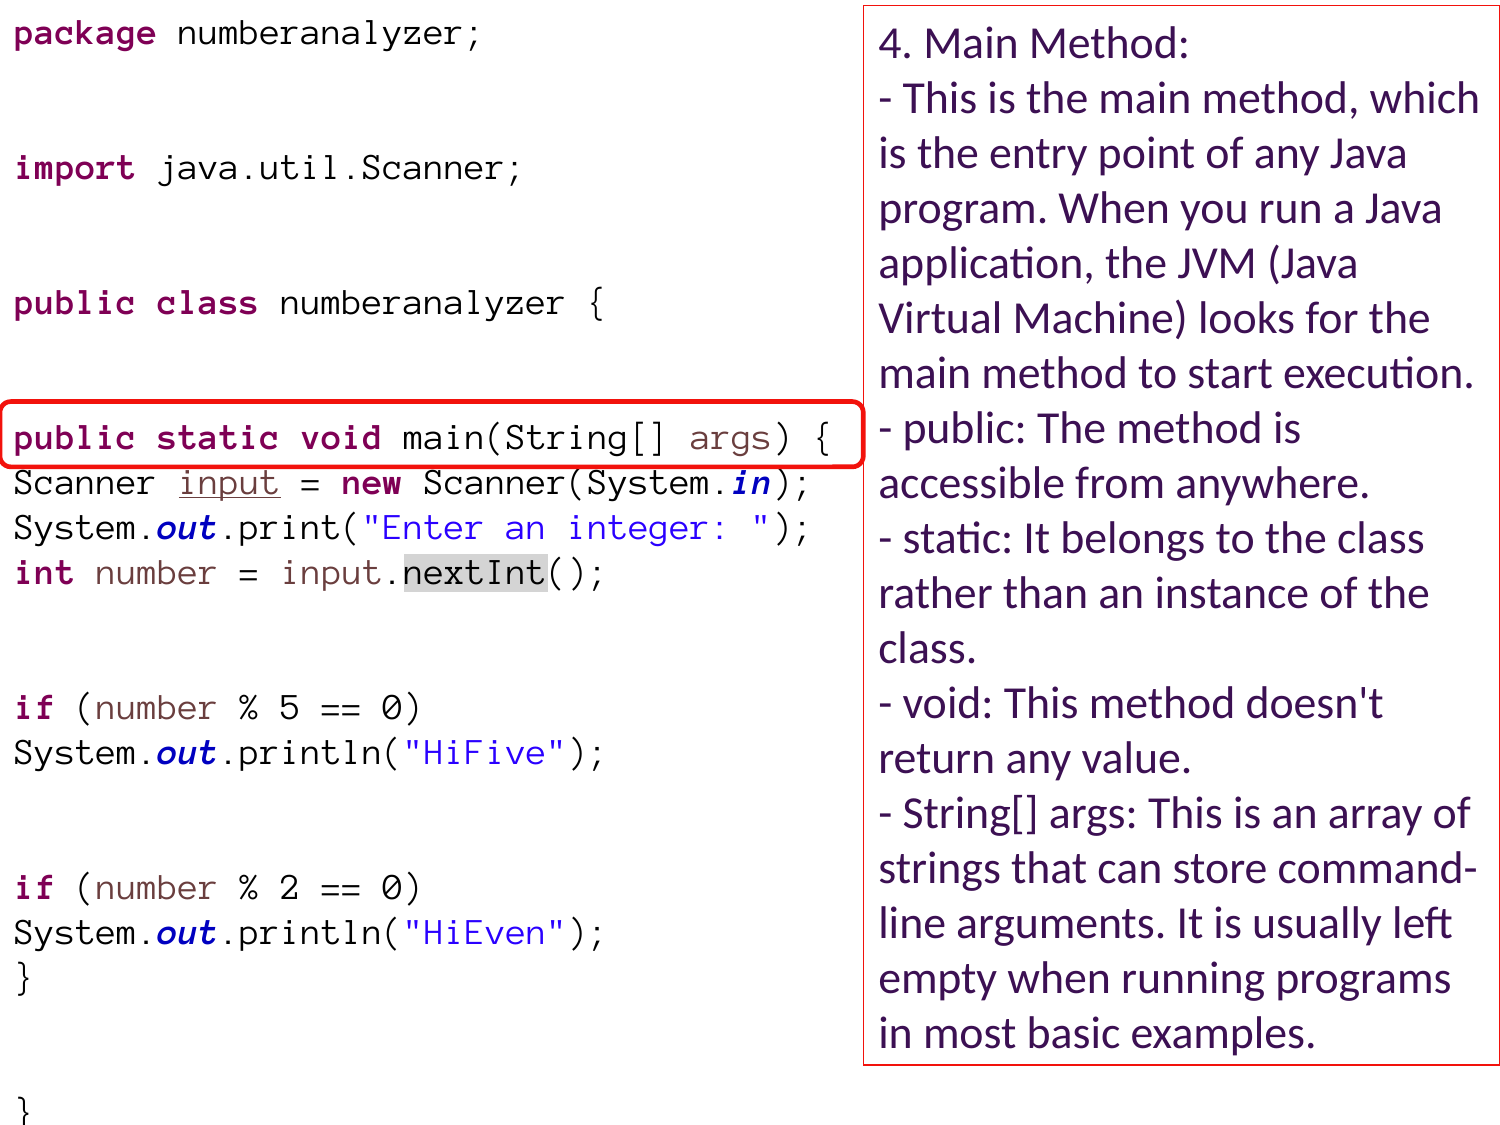

package numberanalyzer;

import java.util.Scanner;

public class numberanalyzer {

public static void main(String[] args) {
Scanner input = new Scanner(System.in);
System.out.print("Enter an integer: ");
int number = input.nextInt();

if (number % 5 == 0)
System.out.println("HiFive");

if (number % 2 == 0)
System.out.println("HiEven");
}

}
4. Main Method:
- This is the main method, which is the entry point of any Java program. When you run a Java application, the JVM (Java Virtual Machine) looks for the main method to start execution.
- public: The method is accessible from anywhere.
- static: It belongs to the class rather than an instance of the class.
- void: This method doesn't return any value.
- String[] args: This is an array of strings that can store command-line arguments. It is usually left empty when running programs in most basic examples.